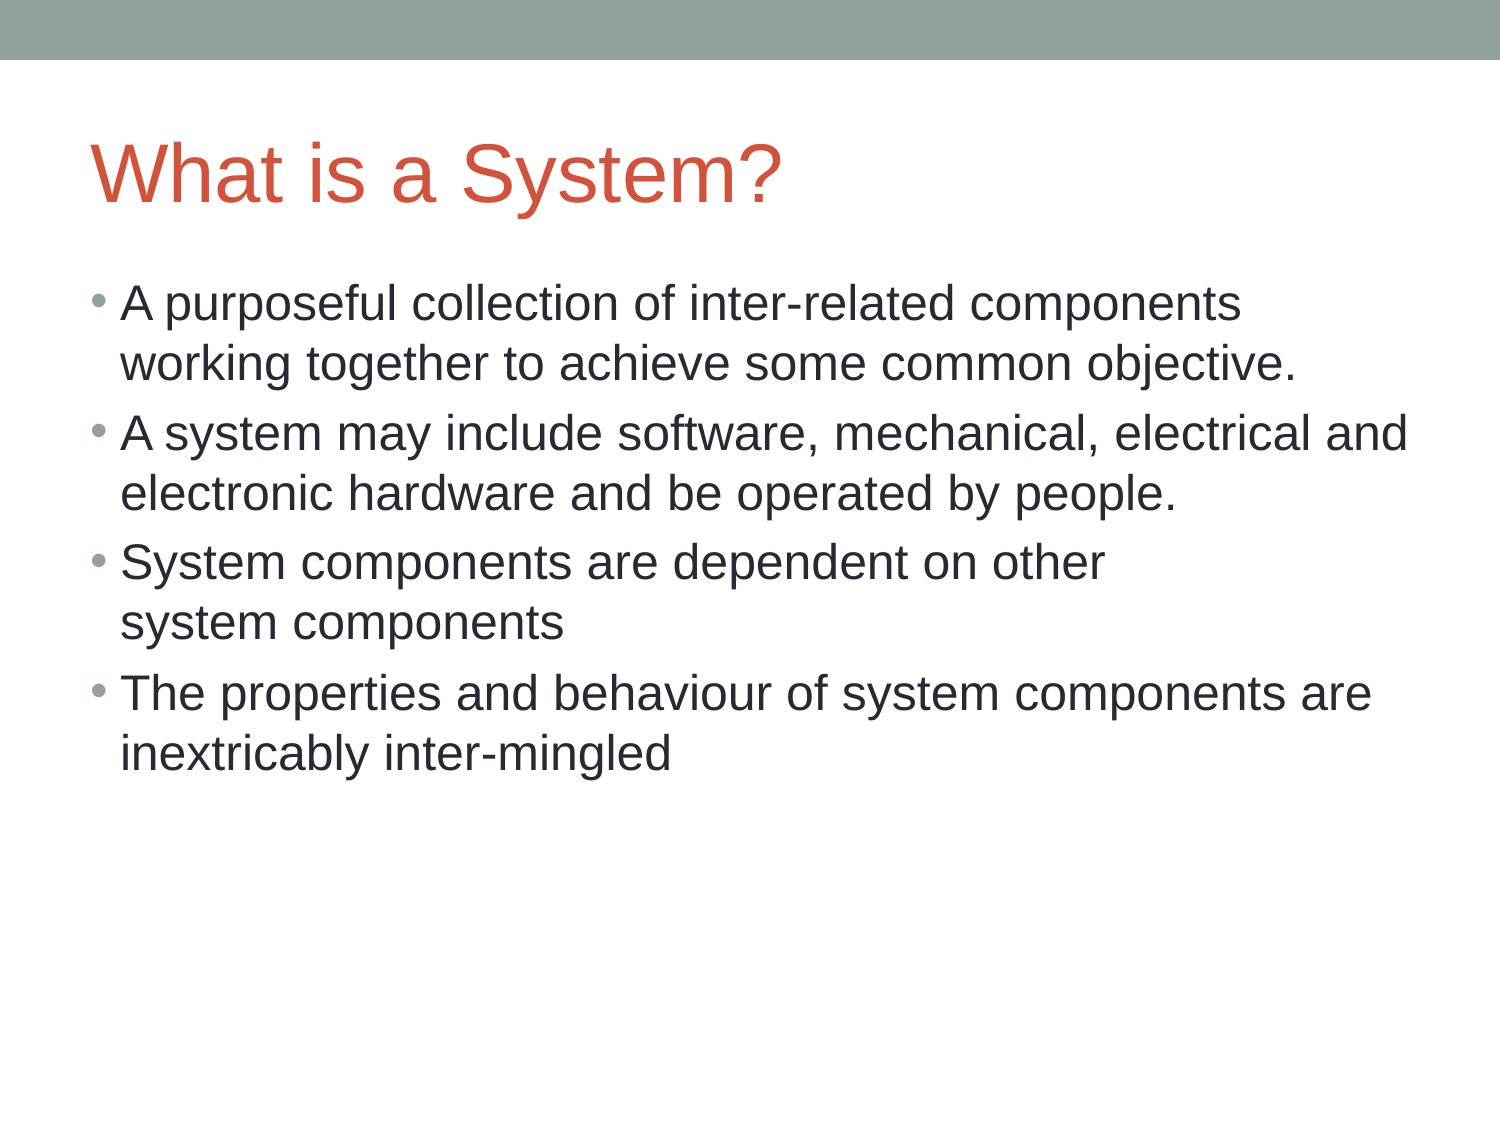

# What is a System?
A purposeful collection of inter-related components working together to achieve some common objective.
A system may include software, mechanical, electrical and electronic hardware and be operated by people.
System components are dependent on other
system components
The properties and behaviour of system components are inextricably inter-mingled